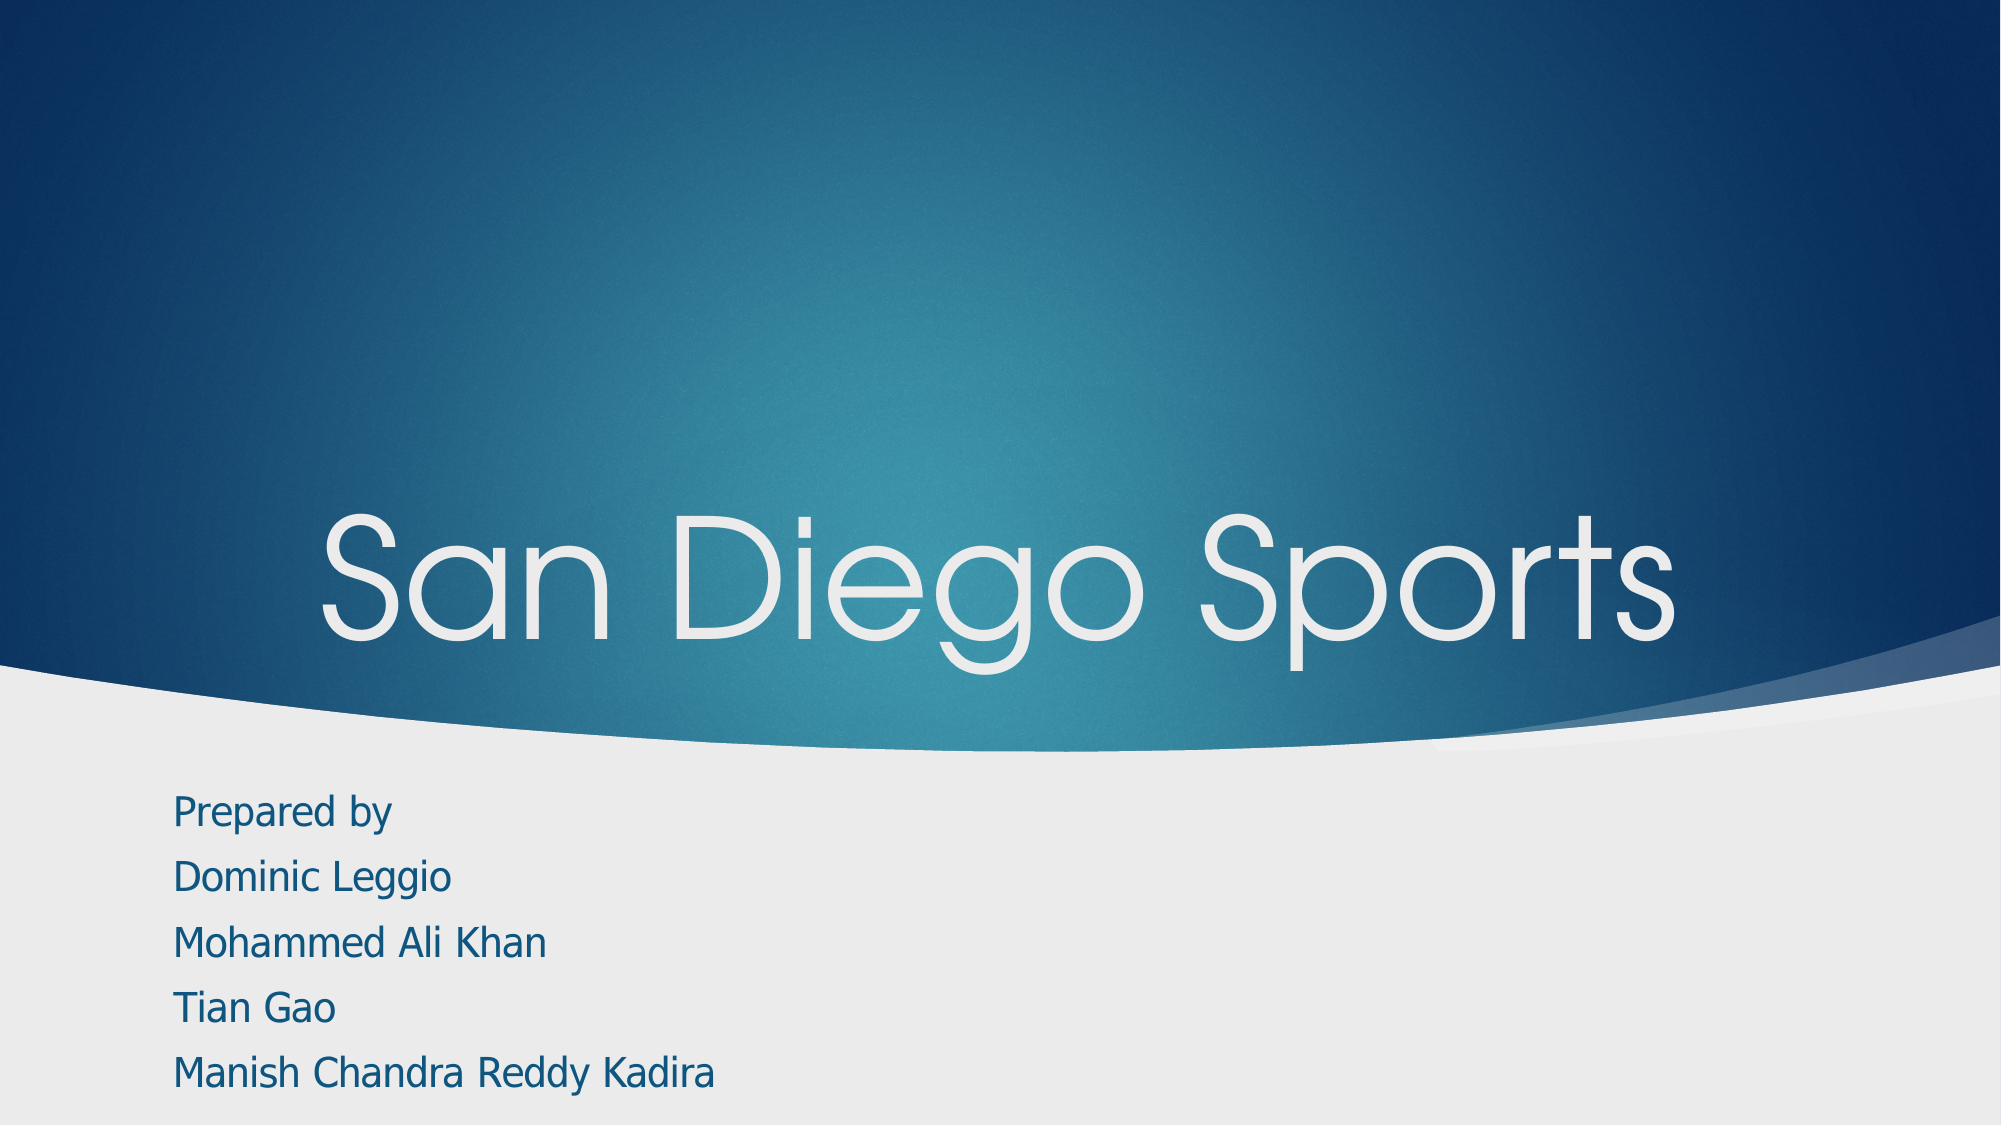

1
# San Diego Sports

Prepared by
Dominic Leggio
Mohammed Ali Khan
Tian Gao
Manish Chandra Reddy Kadira